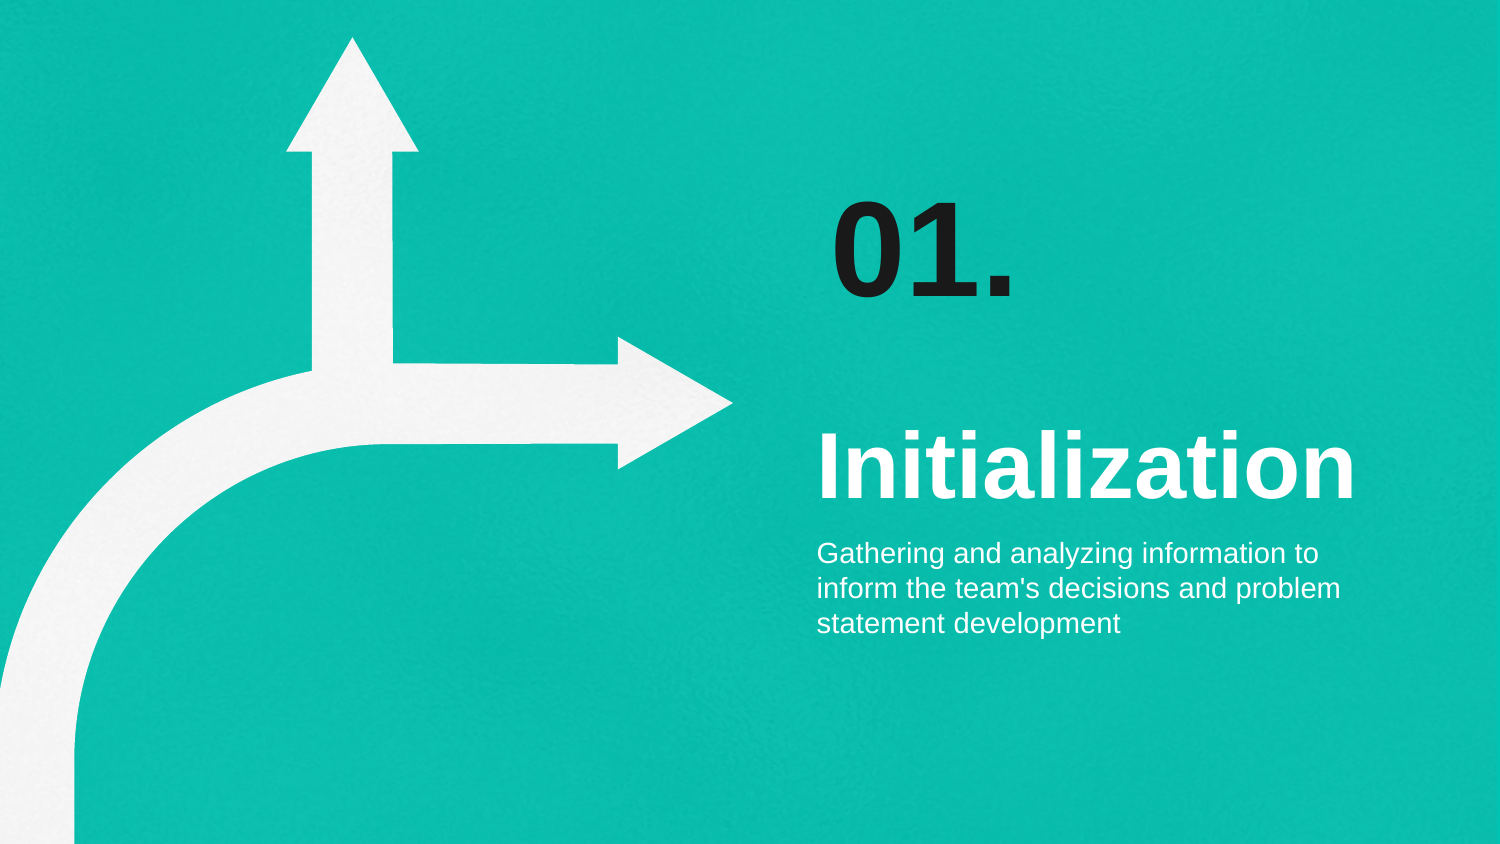

01.
# Initialization
Gathering and analyzing information to inform the team's decisions and problem statement development